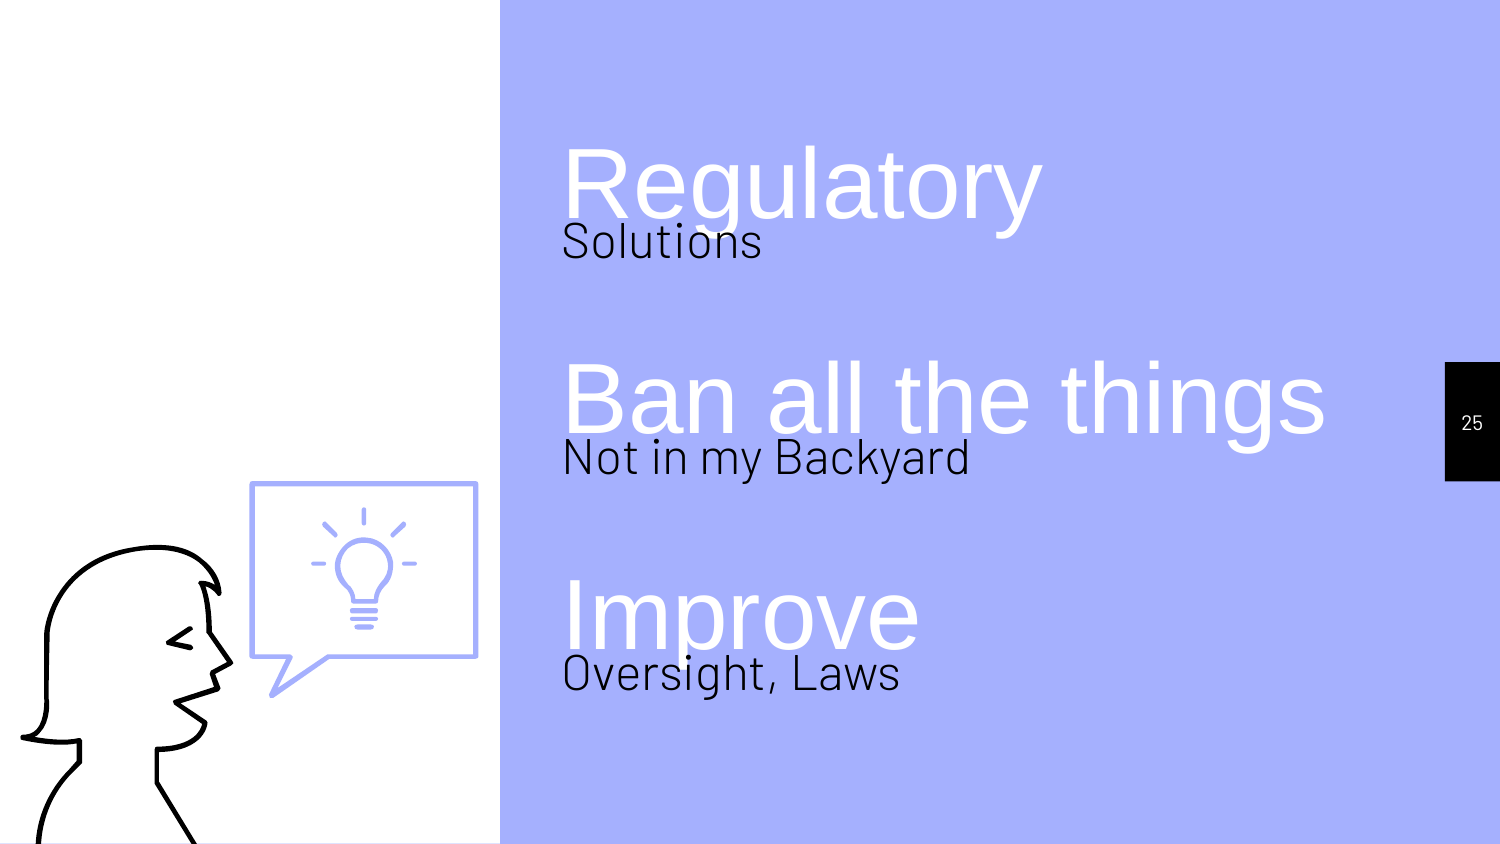

Regulatory
Solutions
Ban all the things
25
Not in my Backyard

Improve
Oversight, Laws